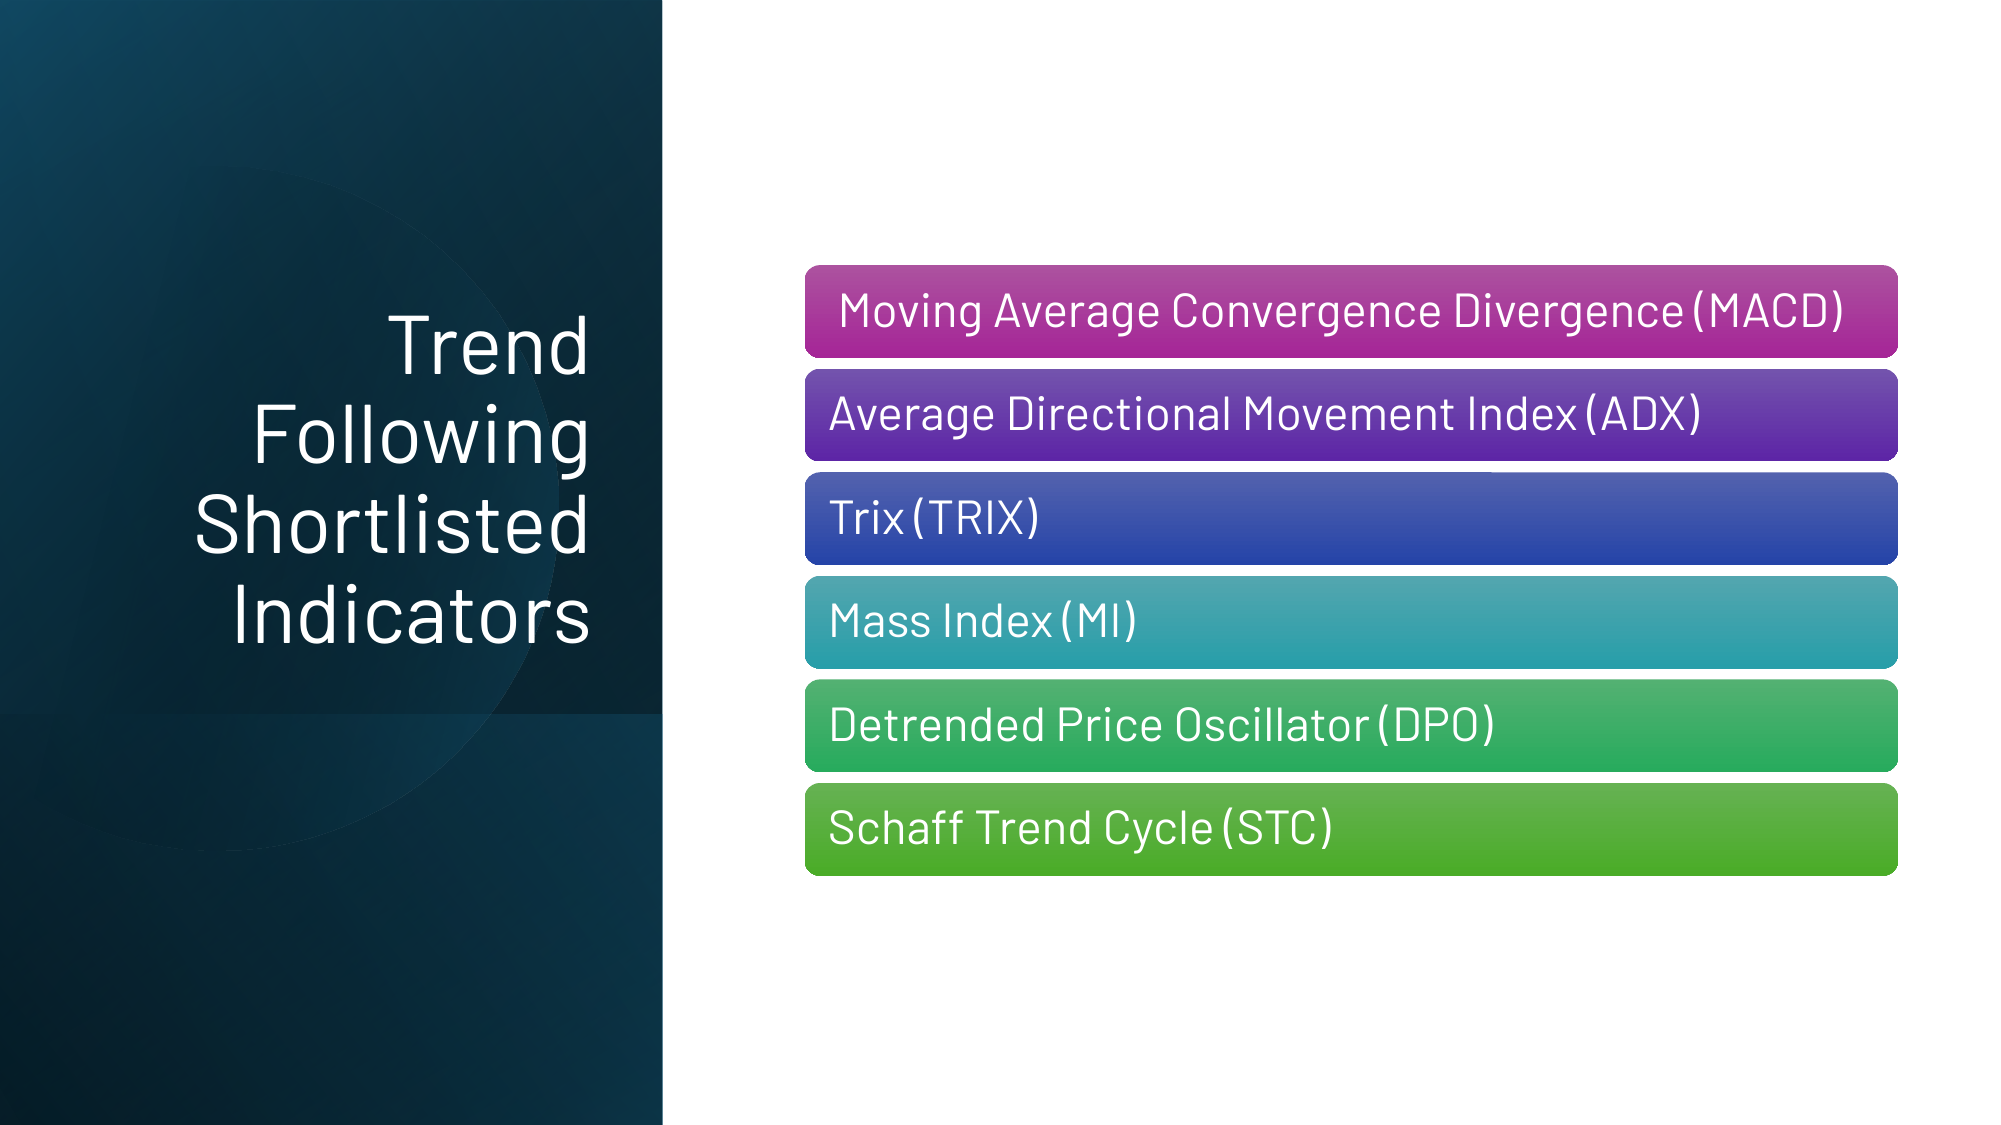

Moving Average Convergence Divergence (MACD)
Average Directional Movement Index (ADX)
Trix (TRIX)
Mass Index (MI)
Detrended Price Oscillator (DPO)
Schaff Trend Cycle (STC)

# Trend Following Shortlisted Indicators